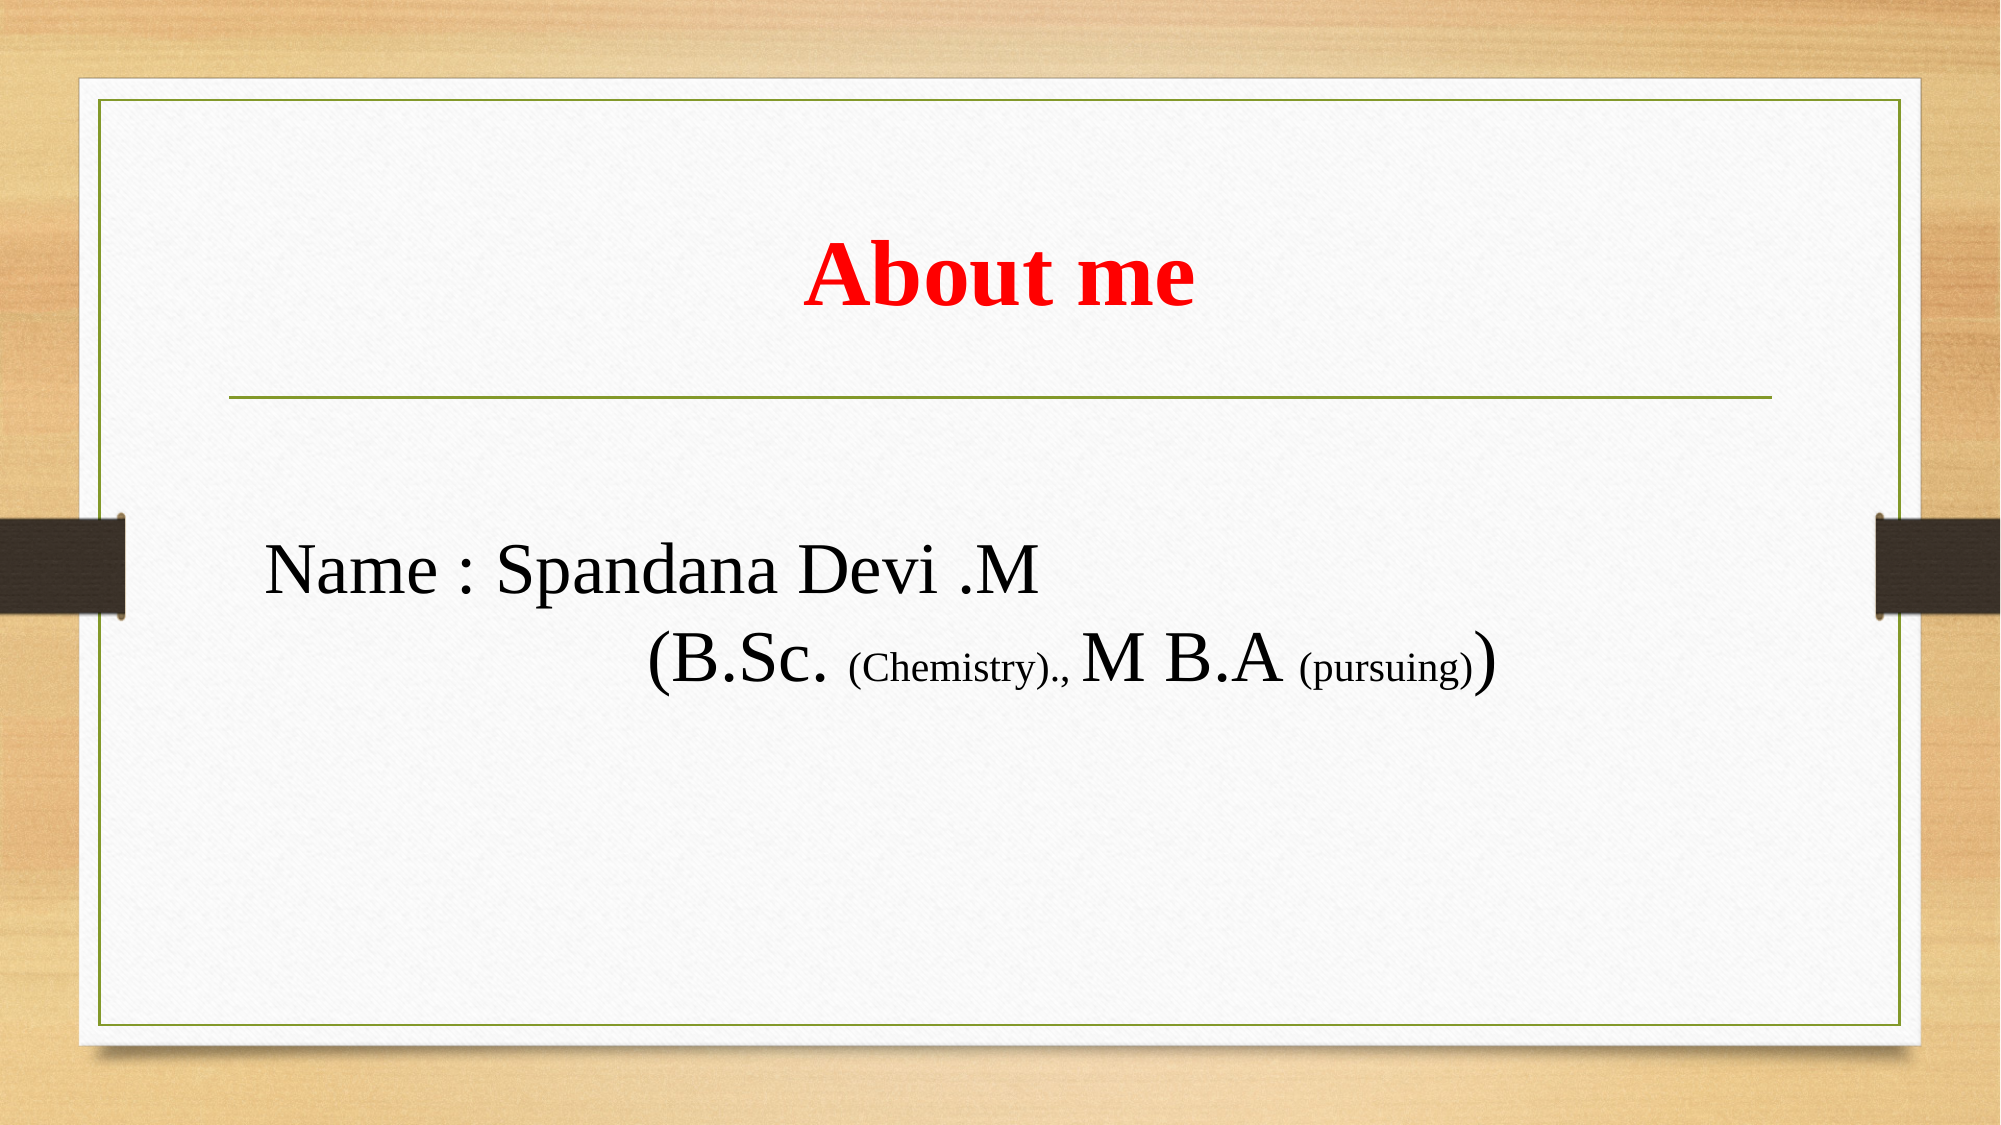

# About me
Name : Spandana Devi .M
                     (B.Sc. (Chemistry)., M B.A (pursuing))